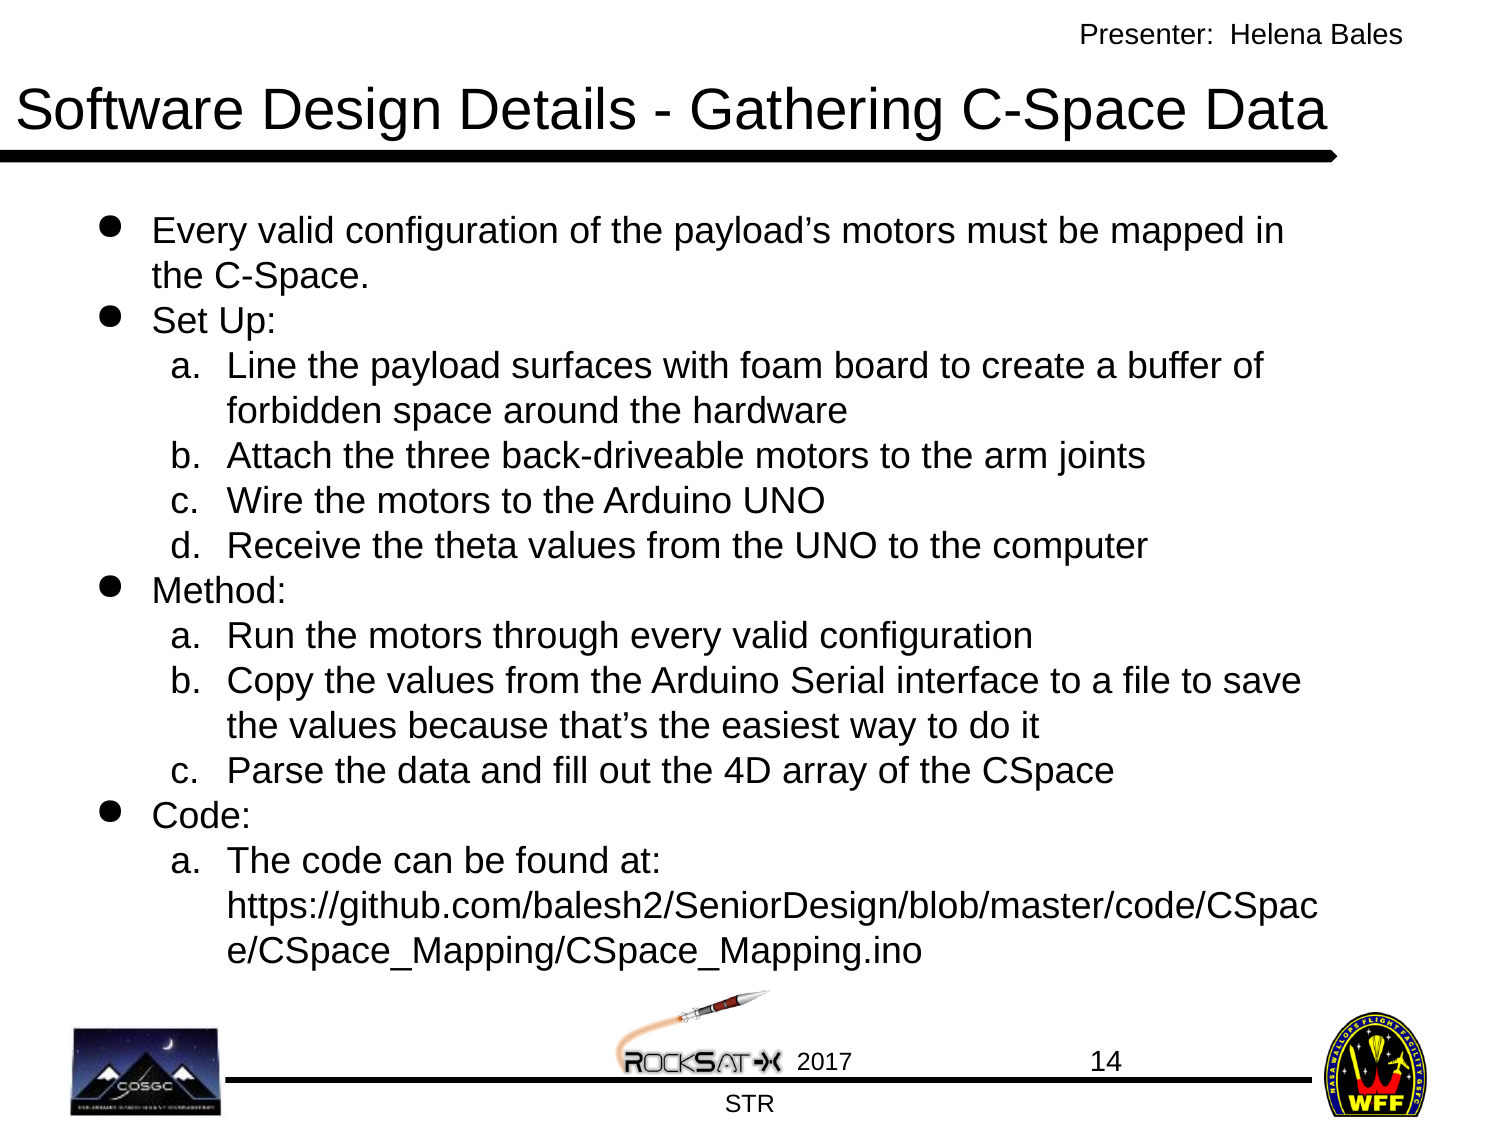

Helena Bales
# Software Design Details - Gathering C-Space Data
Every valid configuration of the payload’s motors must be mapped in the C-Space.
Set Up:
Line the payload surfaces with foam board to create a buffer of forbidden space around the hardware
Attach the three back-driveable motors to the arm joints
Wire the motors to the Arduino UNO
Receive the theta values from the UNO to the computer
Method:
Run the motors through every valid configuration
Copy the values from the Arduino Serial interface to a file to save the values because that’s the easiest way to do it
Parse the data and fill out the 4D array of the CSpace
Code:
The code can be found at: https://github.com/balesh2/SeniorDesign/blob/master/code/CSpace/CSpace_Mapping/CSpace_Mapping.ino
14